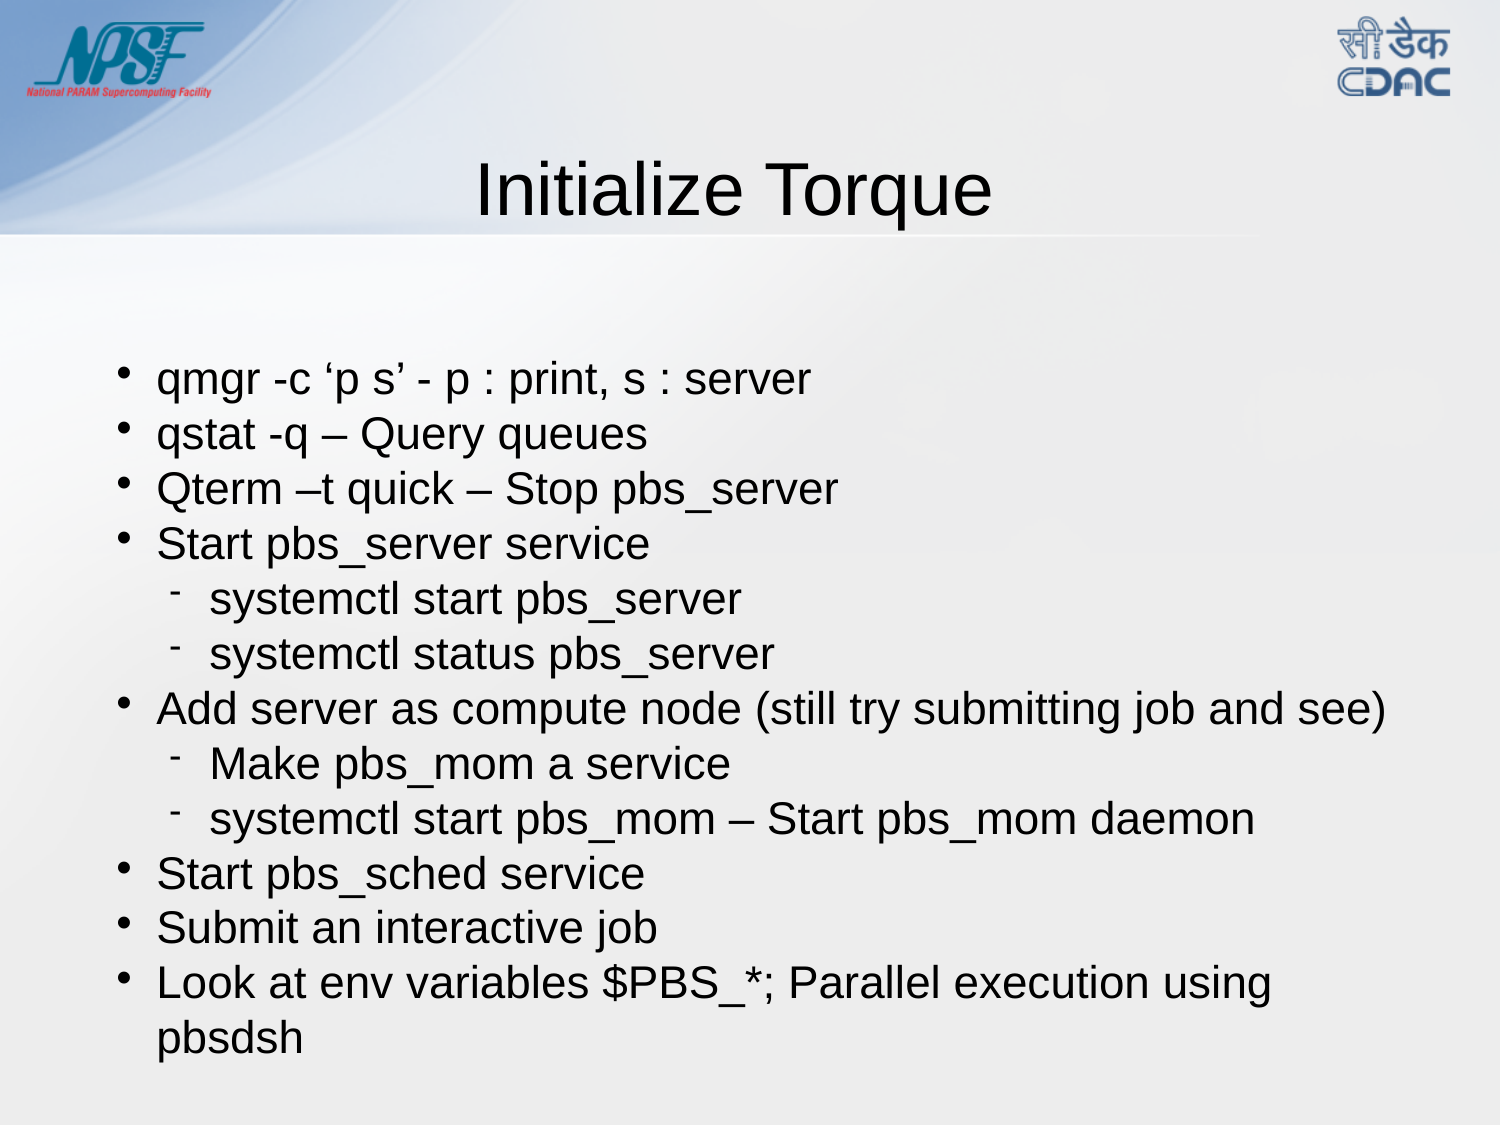

Initialize Torque

qmgr -c ‘p s’ - p : print, s : server
qstat -q – Query queues
Qterm –t quick – Stop pbs_server
Start pbs_server service
systemctl start pbs_server
systemctl status pbs_server
Add server as compute node (still try submitting job and see)
Make pbs_mom a service
systemctl start pbs_mom – Start pbs_mom daemon
Start pbs_sched service
Submit an interactive job
Look at env variables $PBS_*; Parallel execution using pbsdsh